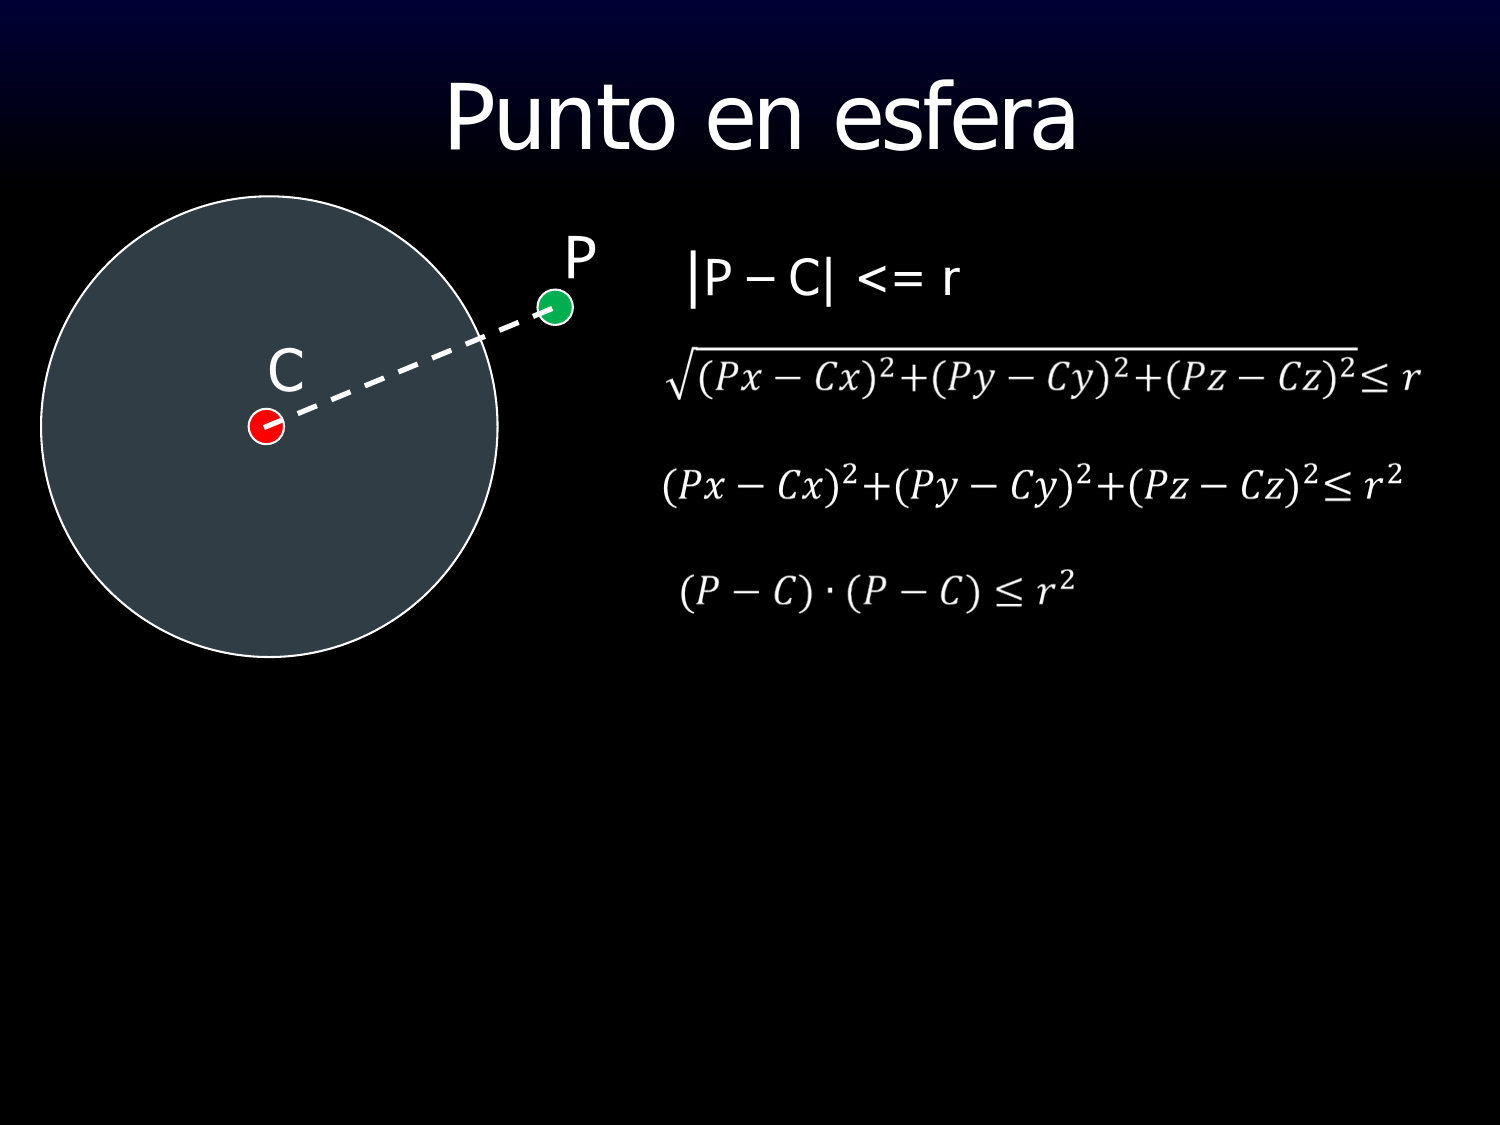

# Punto en esfera

P
|P – C| <= r

C